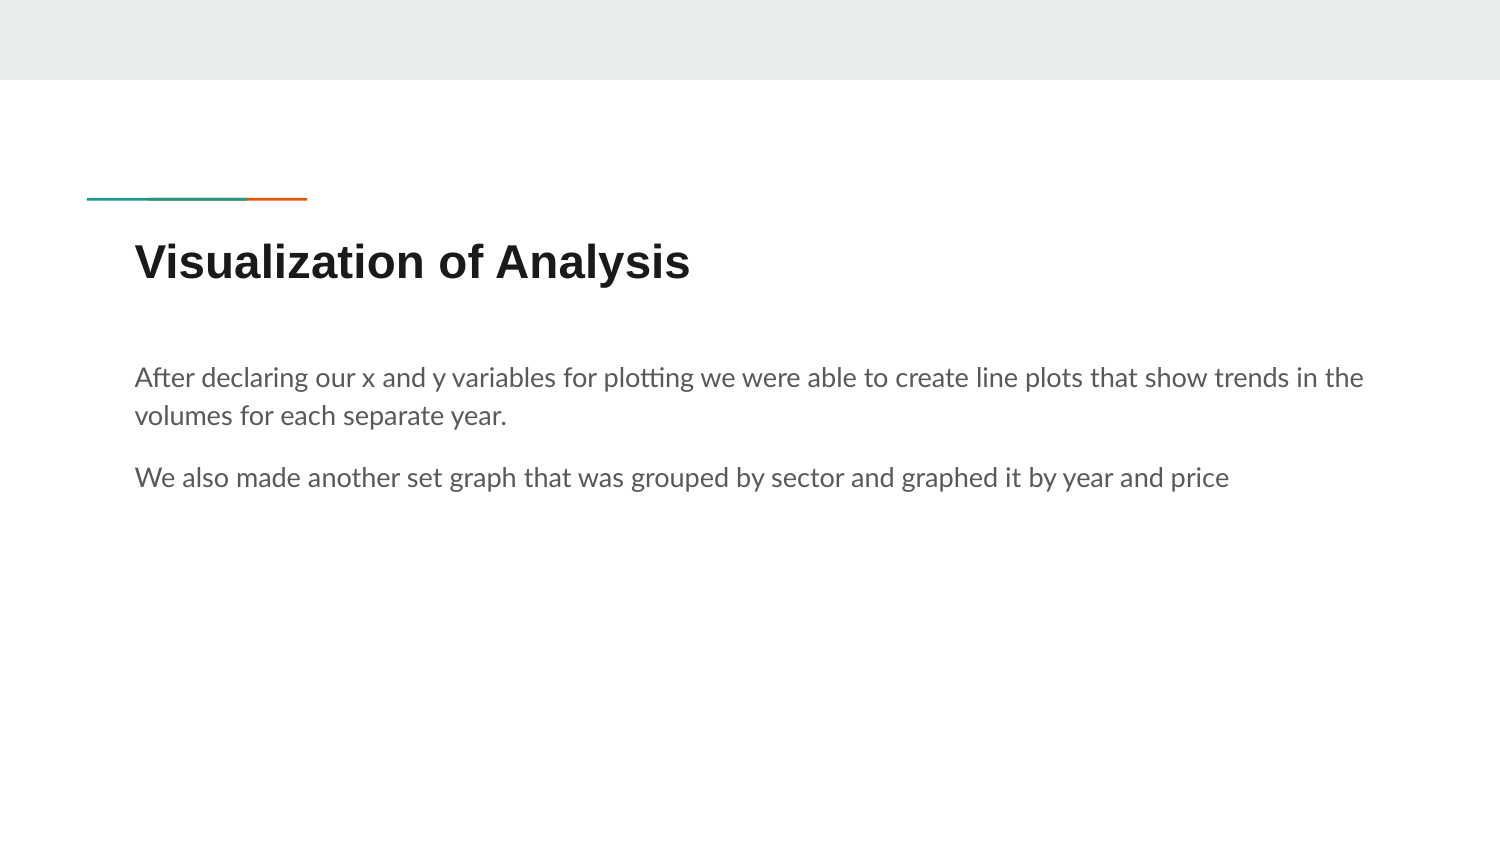

# Visualization of Analysis
After declaring our x and y variables for plotting we were able to create line plots that show trends in the volumes for each separate year.
We also made another set graph that was grouped by sector and graphed it by year and price